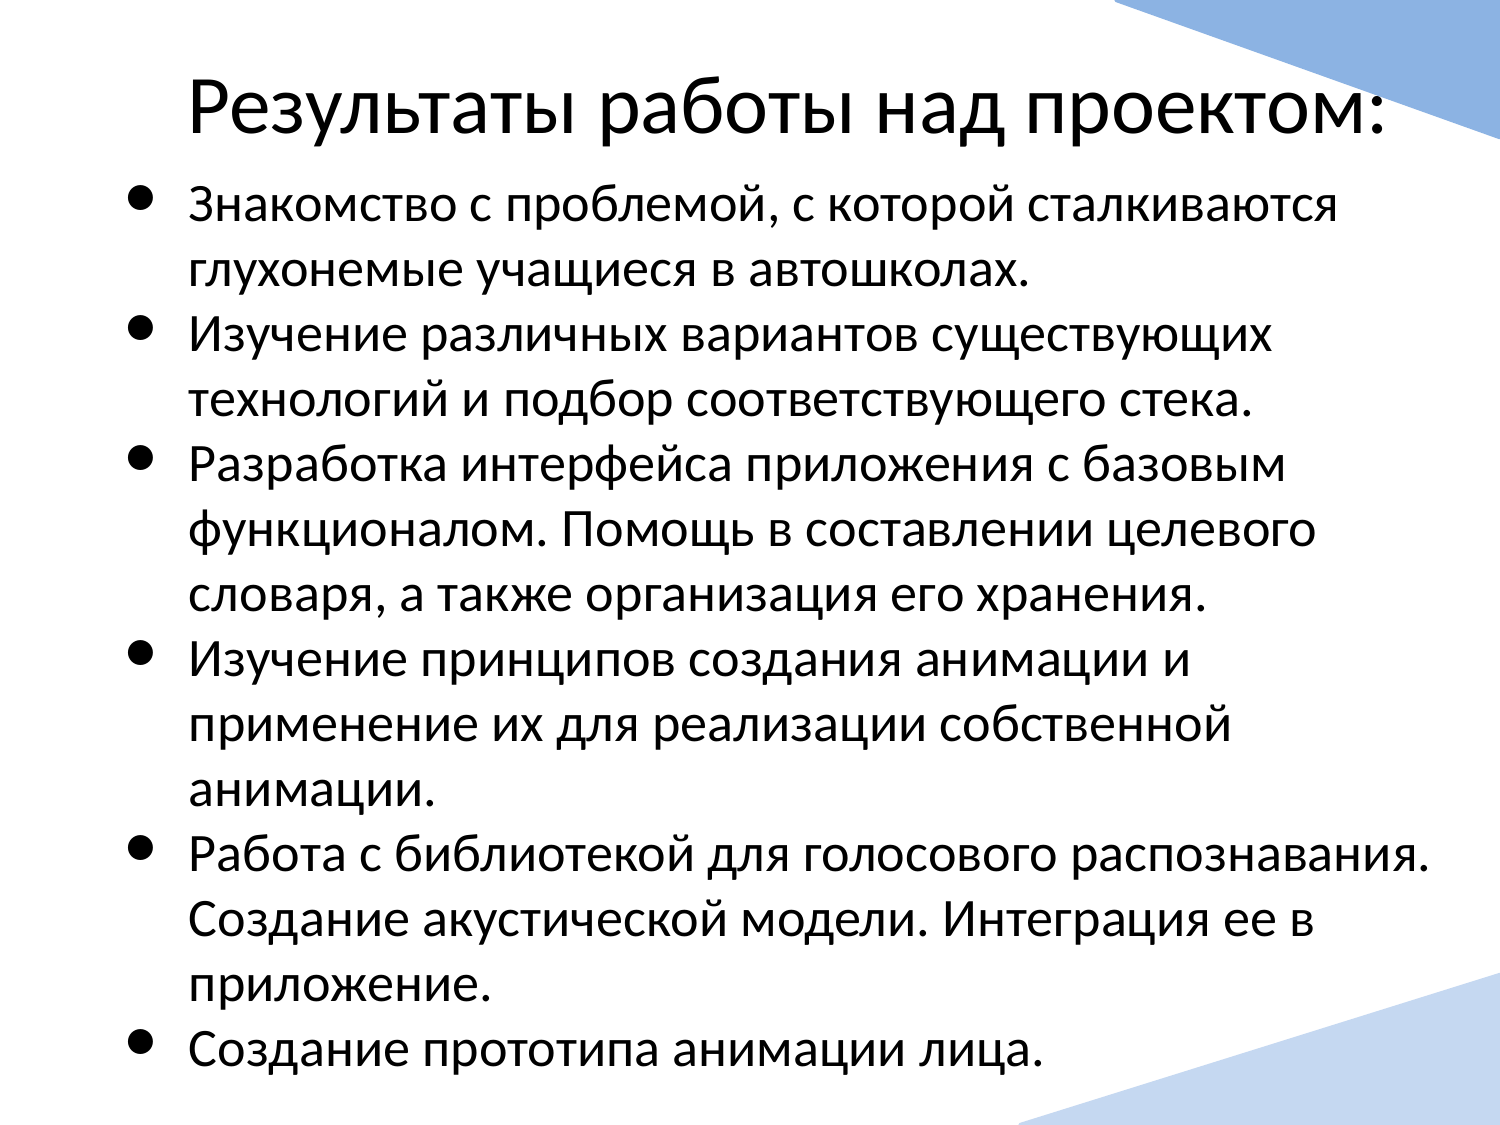

Результаты работы над проектом:
Знакомство с проблемой, с которой сталкиваются глухонемые учащиеся в автошколах.
Изучение различных вариантов существующих технологий и подбор соответствующего стека.
Разработка интерфейса приложения с базовым функционалом. Помощь в составлении целевого словаря, а также организация его хранения.
Изучение принципов создания анимации и применение их для реализации собственной анимации.
Работа с библиотекой для голосового распознавания. Создание акустической модели. Интеграция ее в приложение.
Создание прототипа анимации лица.